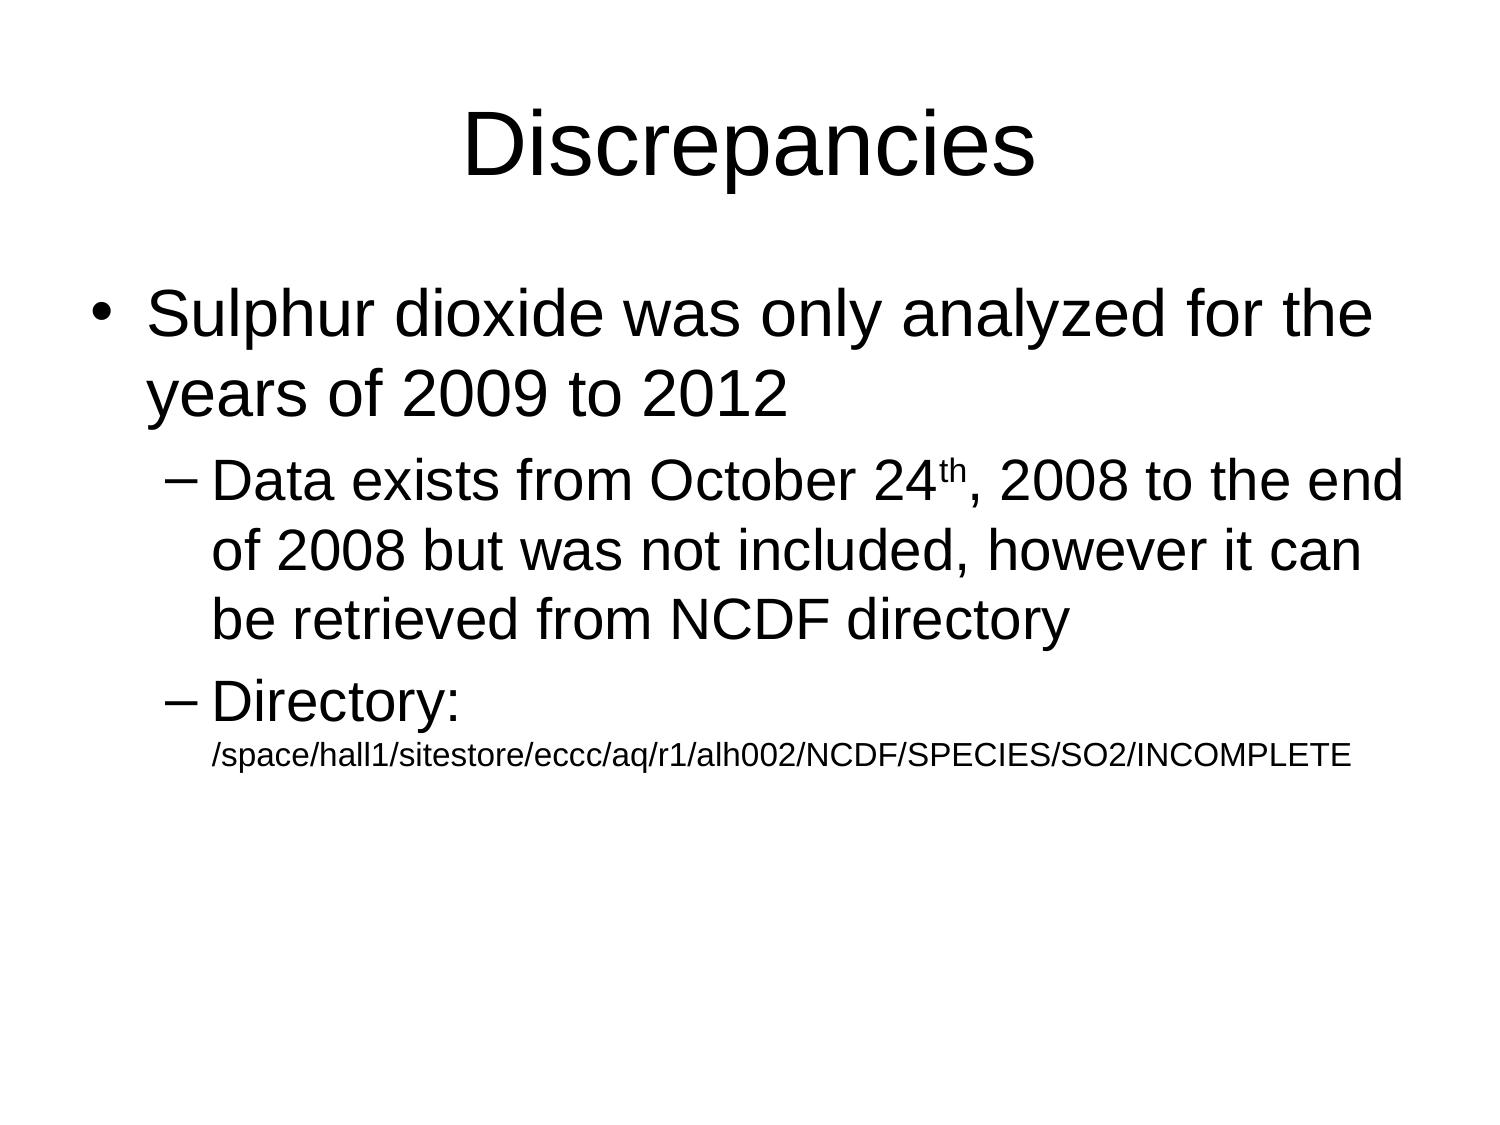

# Discrepancies
Sulphur dioxide was only analyzed for the years of 2009 to 2012
Data exists from October 24th, 2008 to the end of 2008 but was not included, however it can be retrieved from NCDF directory
Directory: /space/hall1/sitestore/eccc/aq/r1/alh002/NCDF/SPECIES/SO2/INCOMPLETE